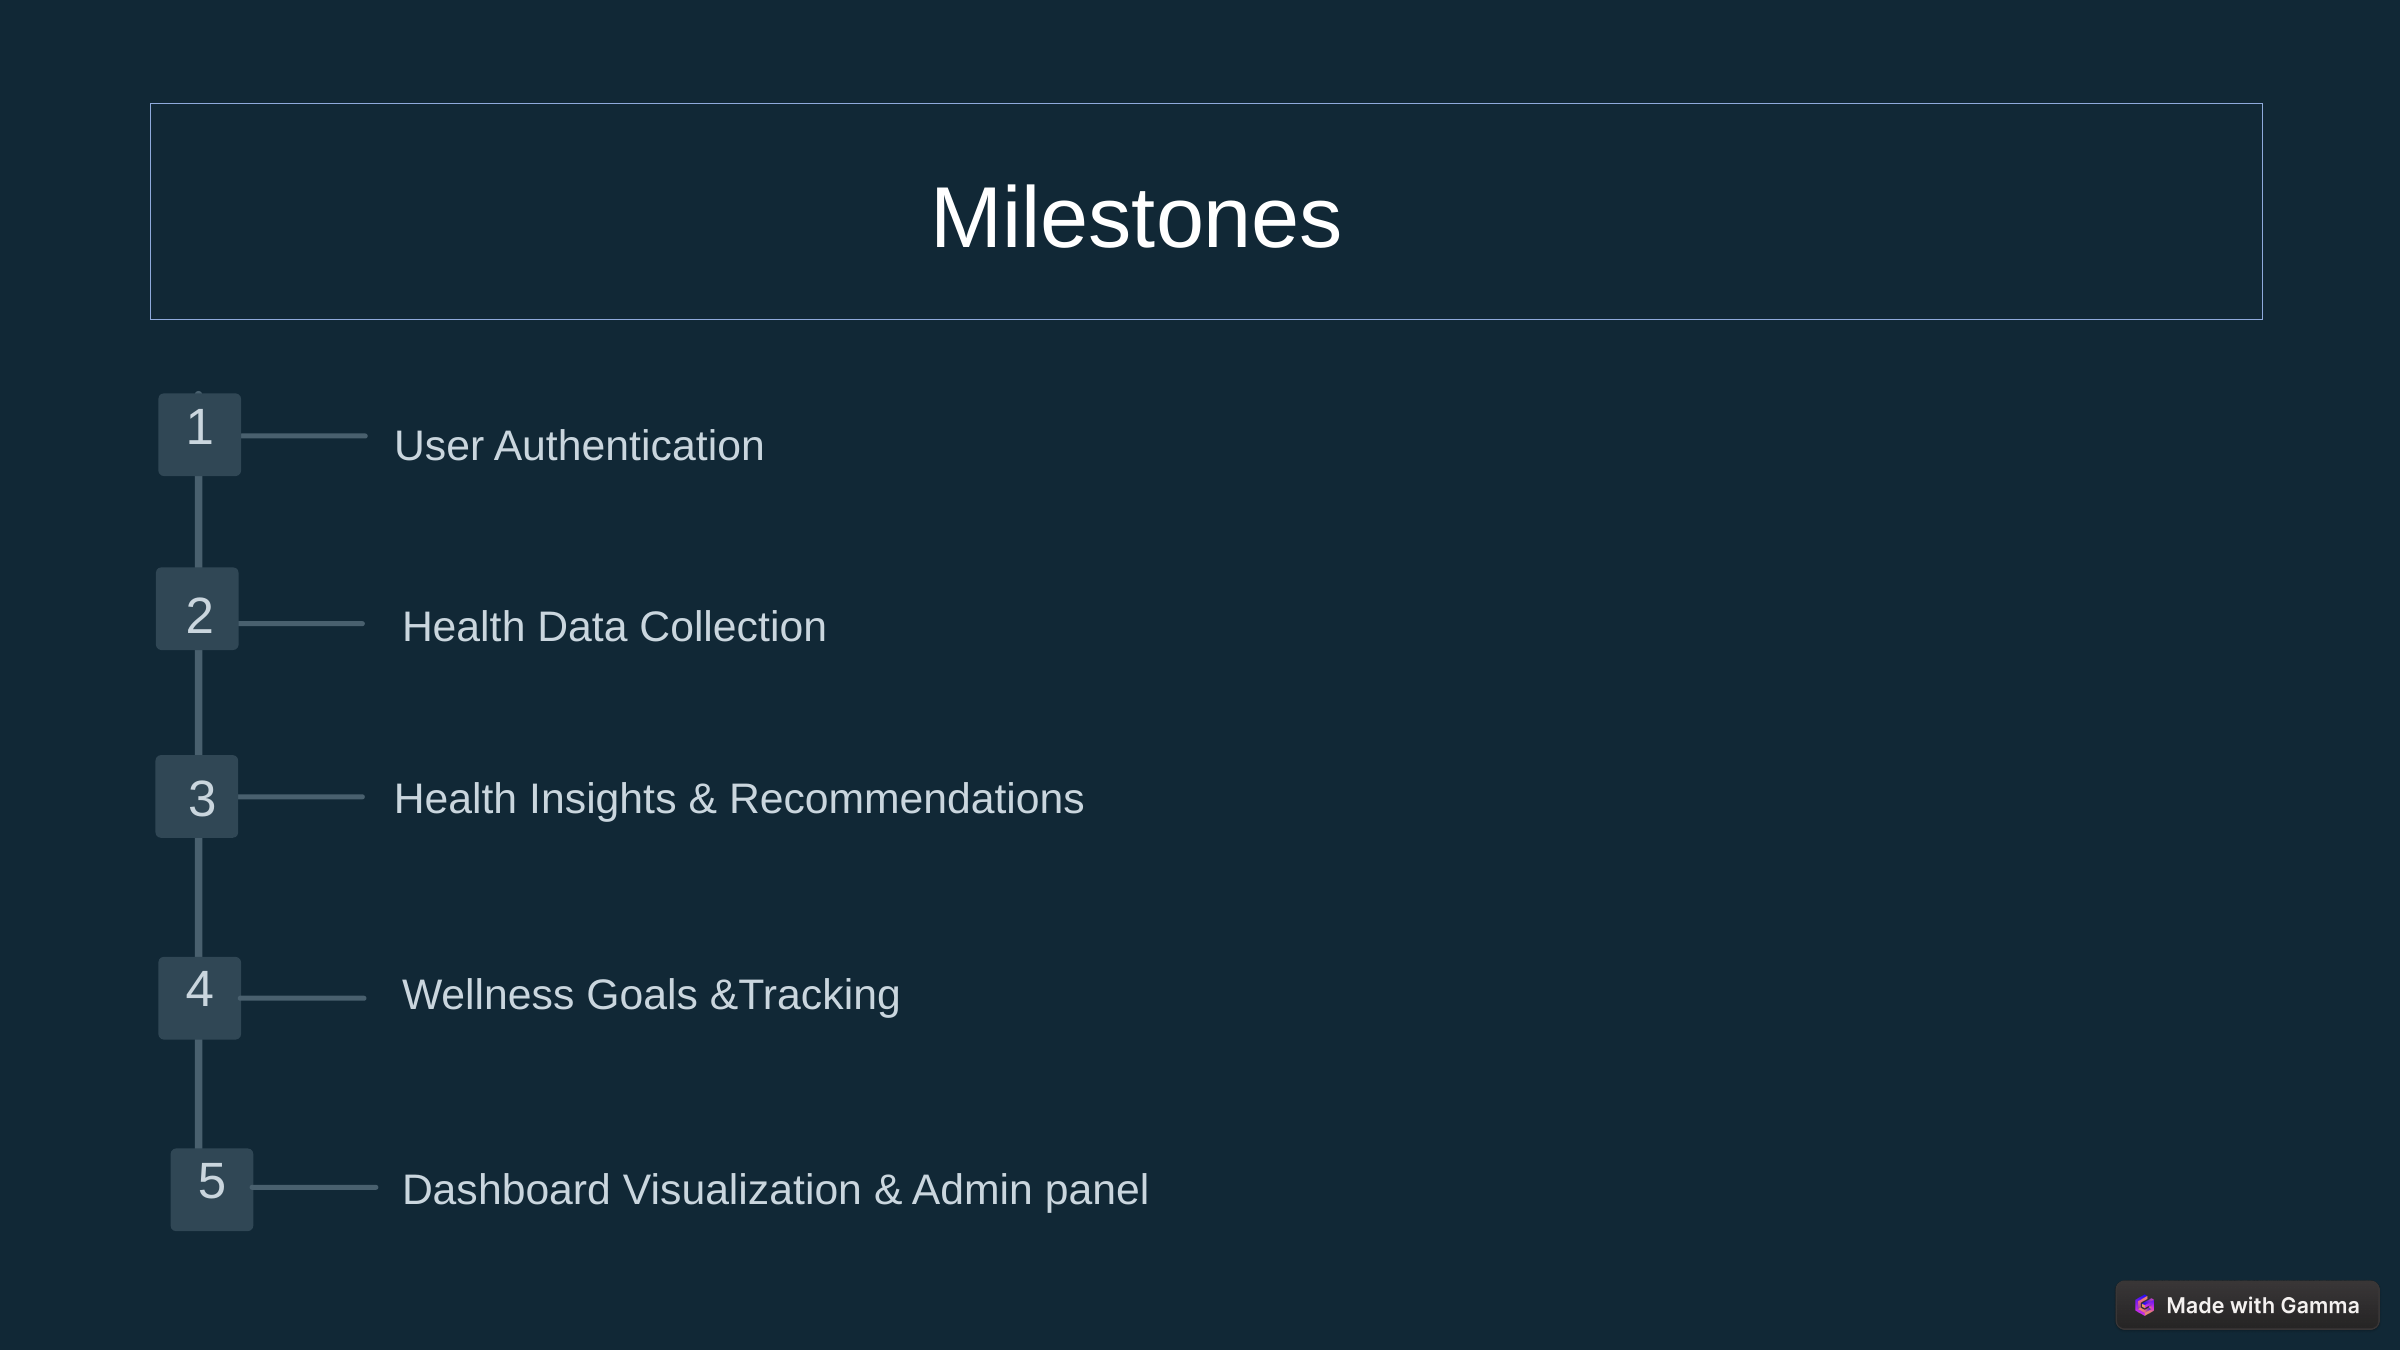

Milestones

1
User Authentication

2
Health Data Collection

Health Insights & Recommendations
3

4
Wellness Goals &Tracking

5
Dashboard Visualization & Admin panel